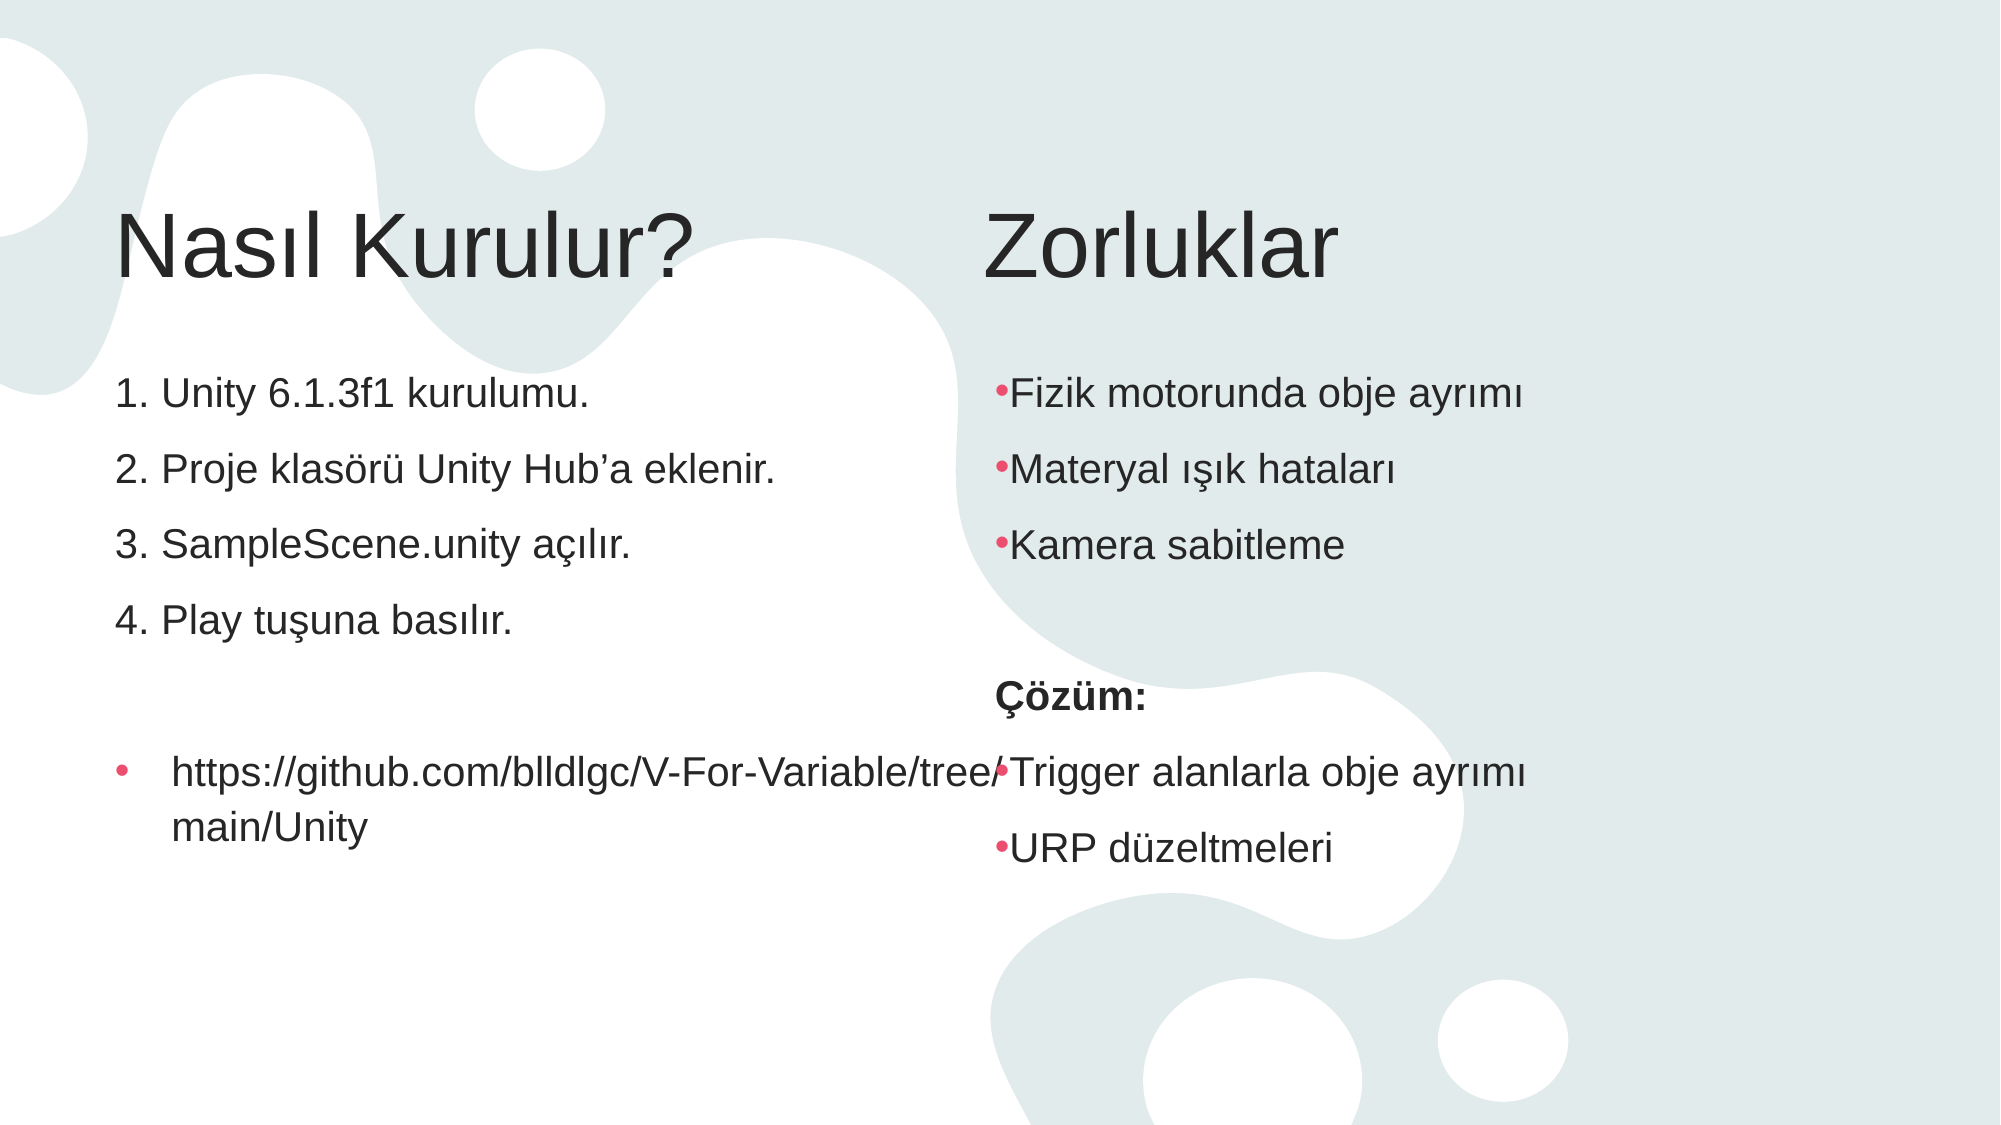

# Nasıl Kurulur?
Zorluklar
Fizik motorunda obje ayrımı
Materyal ışık hataları
Kamera sabitleme

Çözüm:
Trigger alanlarla obje ayrımı
URP düzeltmeleri
1. Unity 6.1.3f1 kurulumu.
2. Proje klasörü Unity Hub’a eklenir.
3. SampleScene.unity açılır.
4. Play tuşuna basılır.

https://github.com/blldlgc/V-For-Variable/tree/main/Unity